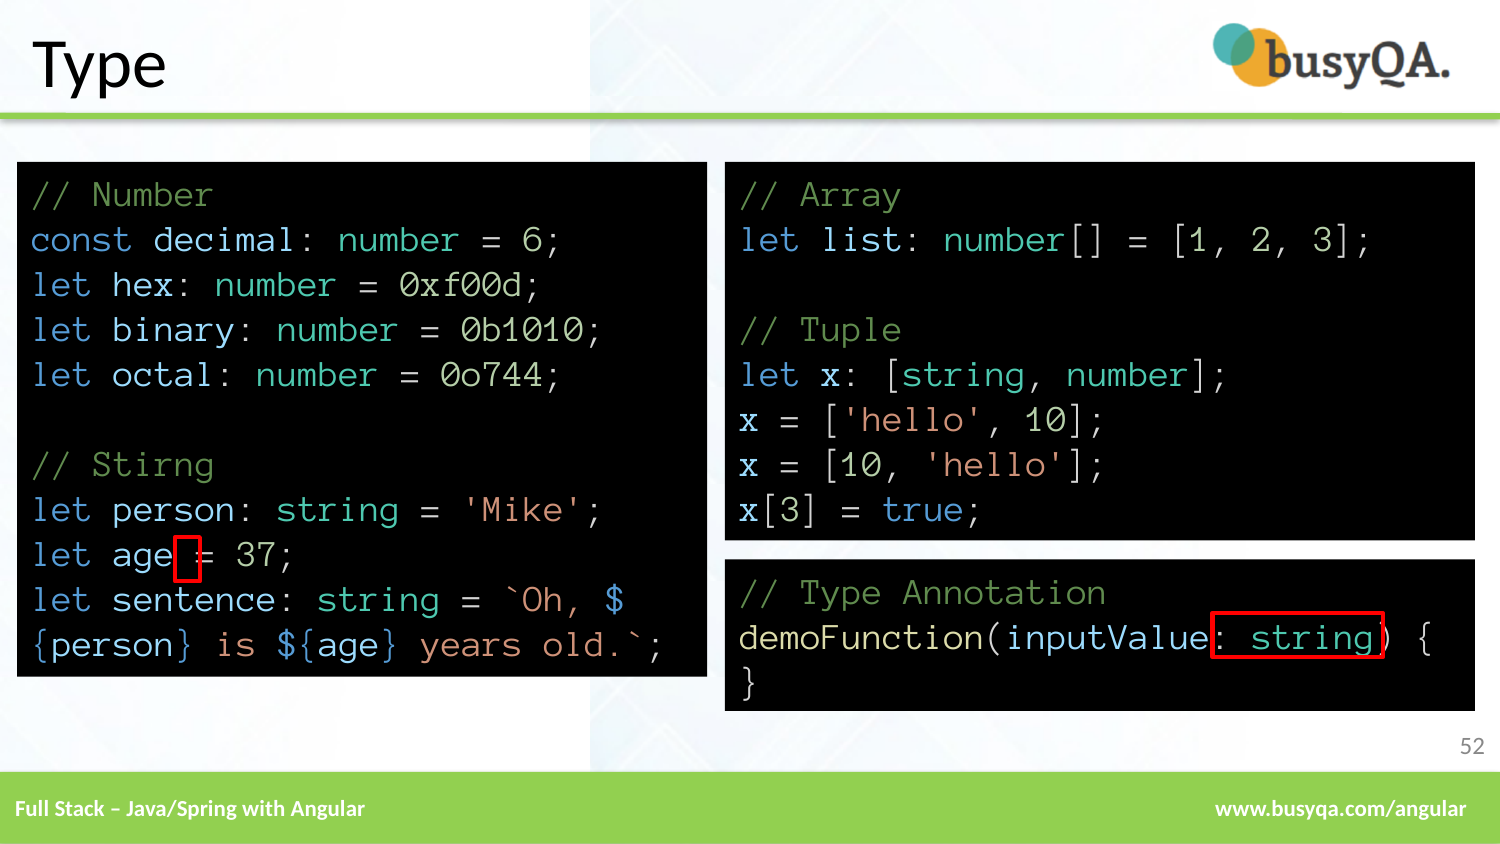

# Type
// Number
const decimal: number = 6;
let hex: number = 0xf00d;
let binary: number = 0b1010;
let octal: number = 0o744;
// Stirng
let person: string = 'Mike';
let age = 37;
let sentence: string = `Oh, ${person} is ${age} years old.`;
// Array
let list: number[] = [1, 2, 3];
// Tuple
let x: [string, number];
x = ['hello', 10];
x = [10, 'hello'];
x[3] = true;

// Type Annotation
demoFunction(inputValue: string) {
}